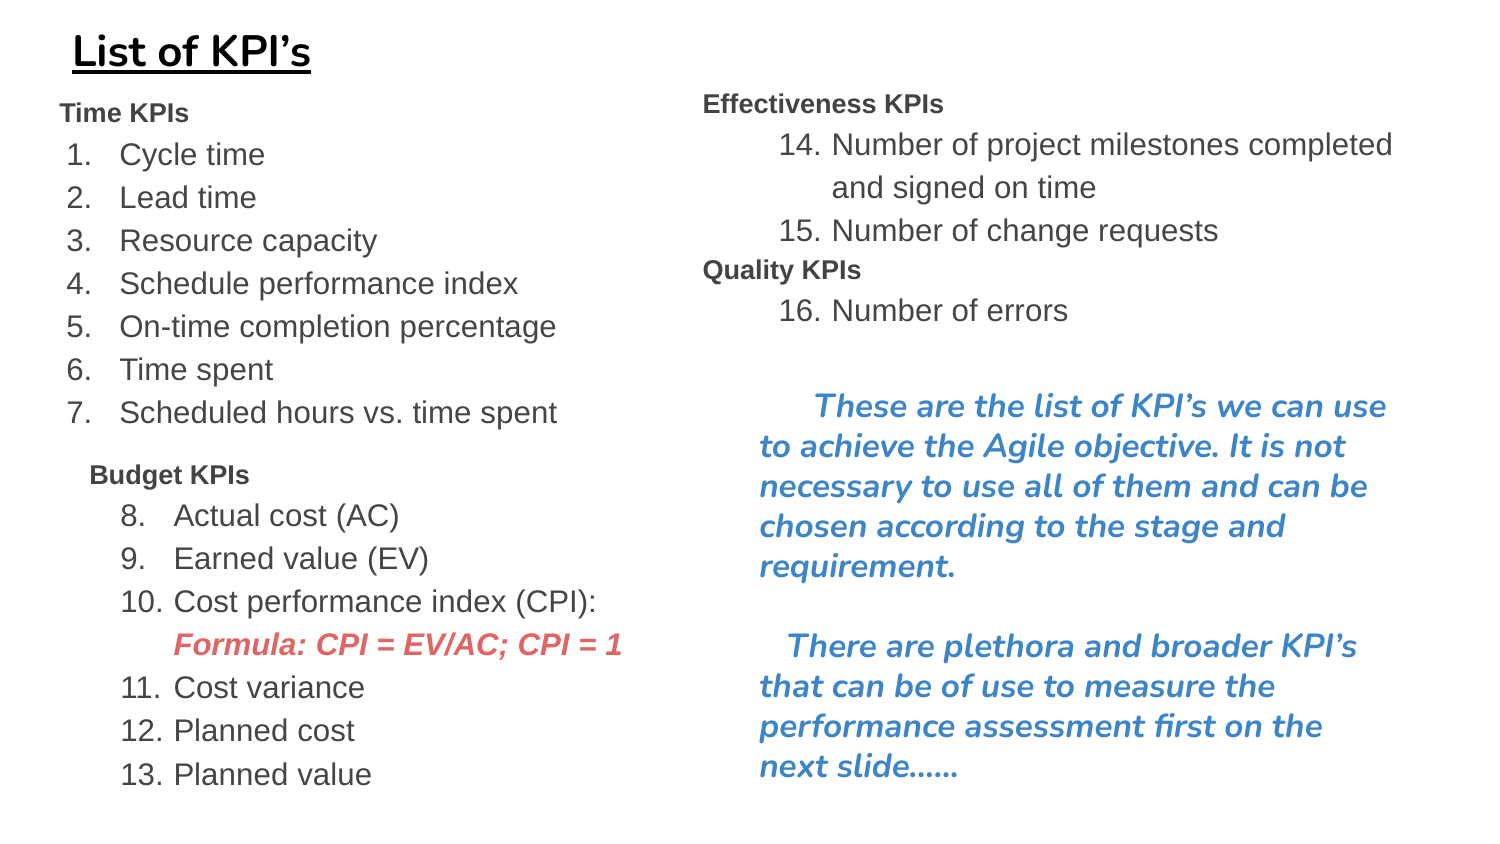

List of KPI’s
  Time KPIs
Cycle time
Lead time
Resource capacity
Schedule performance index
On-time completion percentage
Time spent
Scheduled hours vs. time spent
      Budget KPIs
Actual cost (AC)
Earned value (EV)
Cost performance index (CPI):
Formula: CPI = EV/AC; CPI = 1
Cost variance
Planned cost
Planned value

Effectiveness KPIs
Number of project milestones completed and signed on time
Number of change requests
Quality KPIs
Number of errors
      These are the list of KPI’s we can use to achieve the Agile objective. It is not necessary to use all of them and can be chosen according to the stage and requirement.
   There are plethora and broader KPI’s that can be of use to measure the performance assessment first on the next slide…...